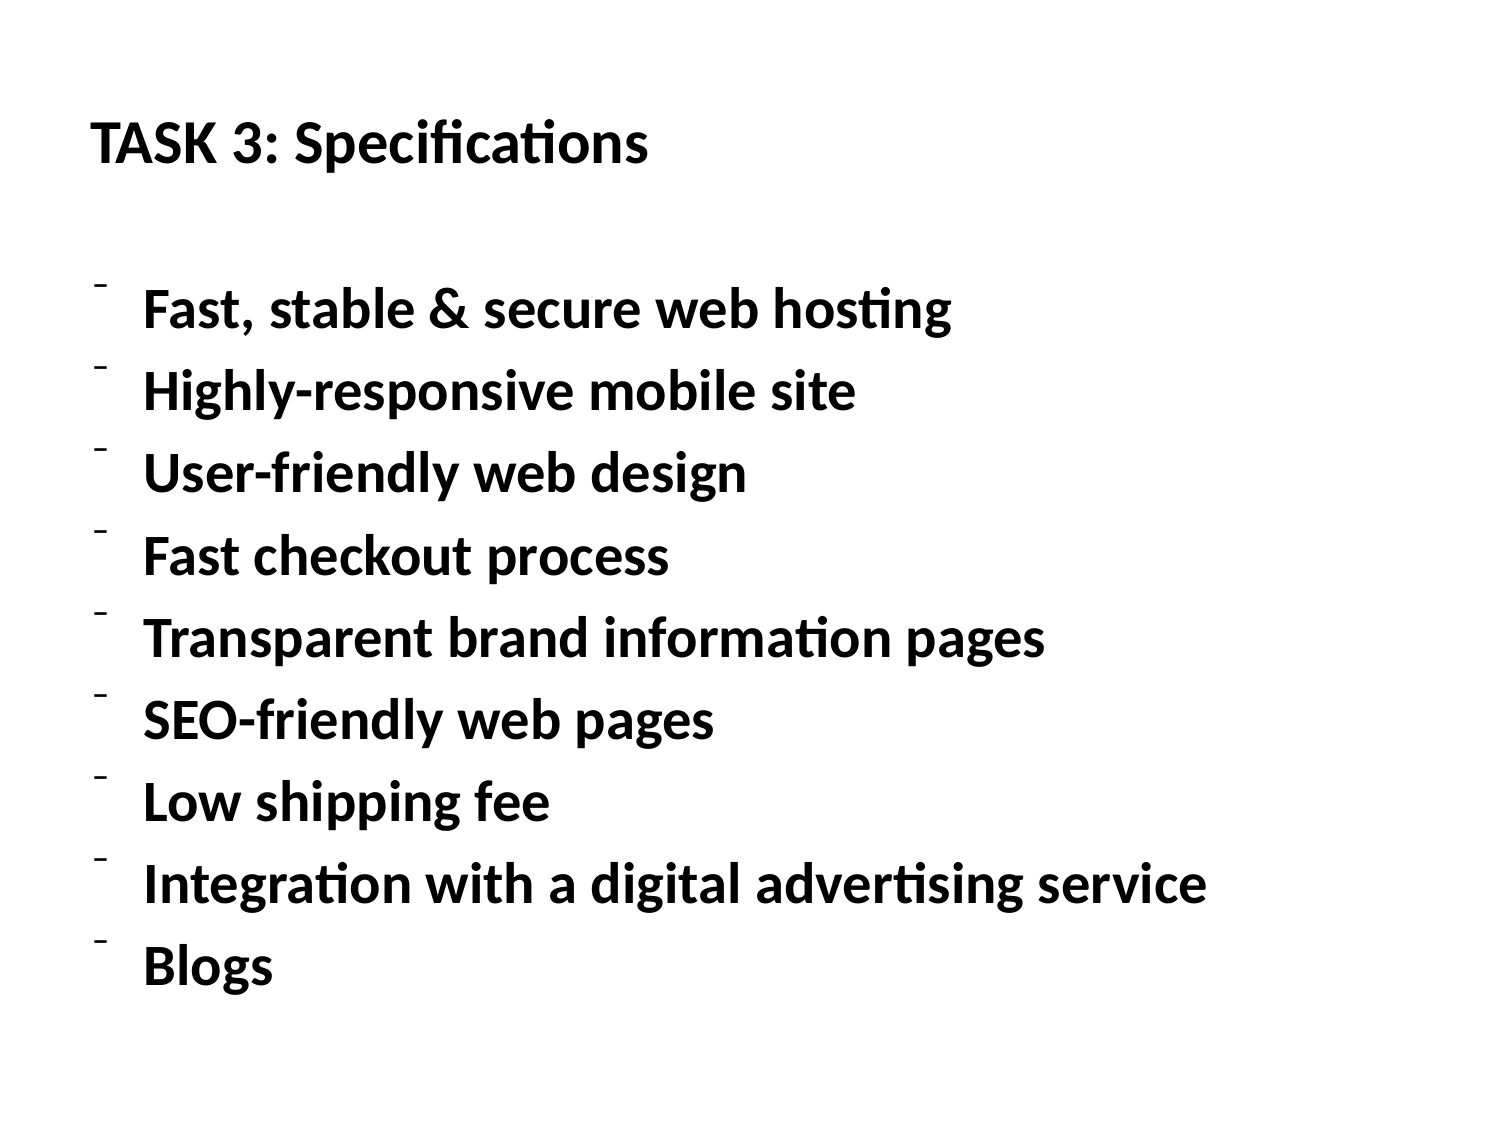

# TASK 3: Specifications
Fast, stable & secure web hosting
Highly-responsive mobile site
User-friendly web design
Fast checkout process
Transparent brand information pages
SEO-friendly web pages
Low shipping fee
Integration with a digital advertising service
Blogs